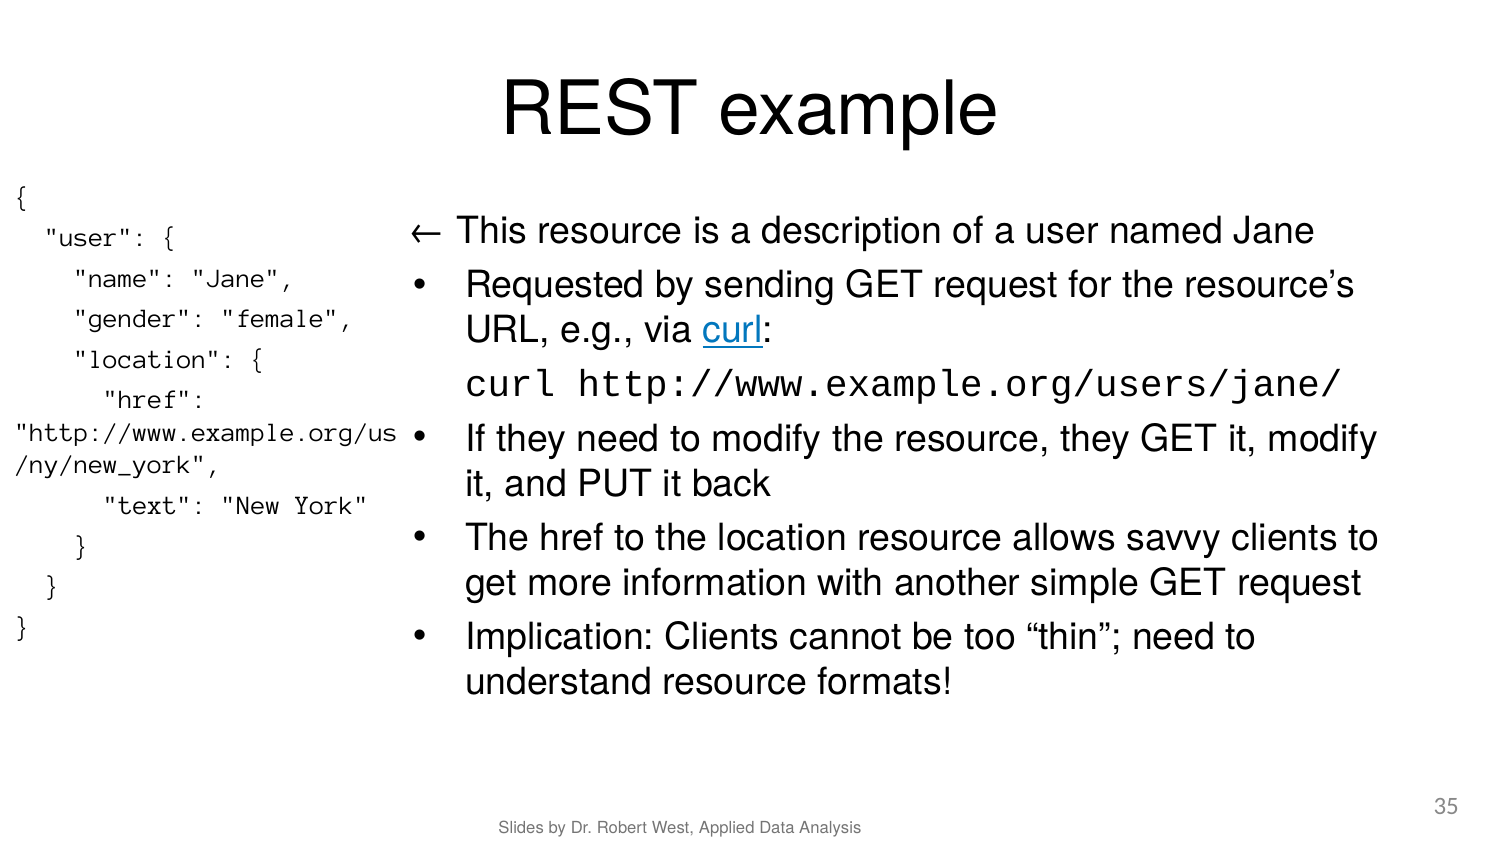

# REST example
{
  "user": {
    "name": "Jane",
    "gender": "female",
    "location": {
      "href": "http://www.example.org/us/ny/new_york",
      "text": "New York"
    }
  }
}
← This resource is a description of a user named Jane
Requested by sending GET request for the resource’s URL, e.g., via curl:
curl http://www.example.org/users/jane/
If they need to modify the resource, they GET it, modify it, and PUT it back
The href to the location resource allows savvy clients to get more information with another simple GET request
Implication: Clients cannot be too “thin”; need to understand resource formats!
35
Slides by Dr. Robert West, Applied Data Analysis